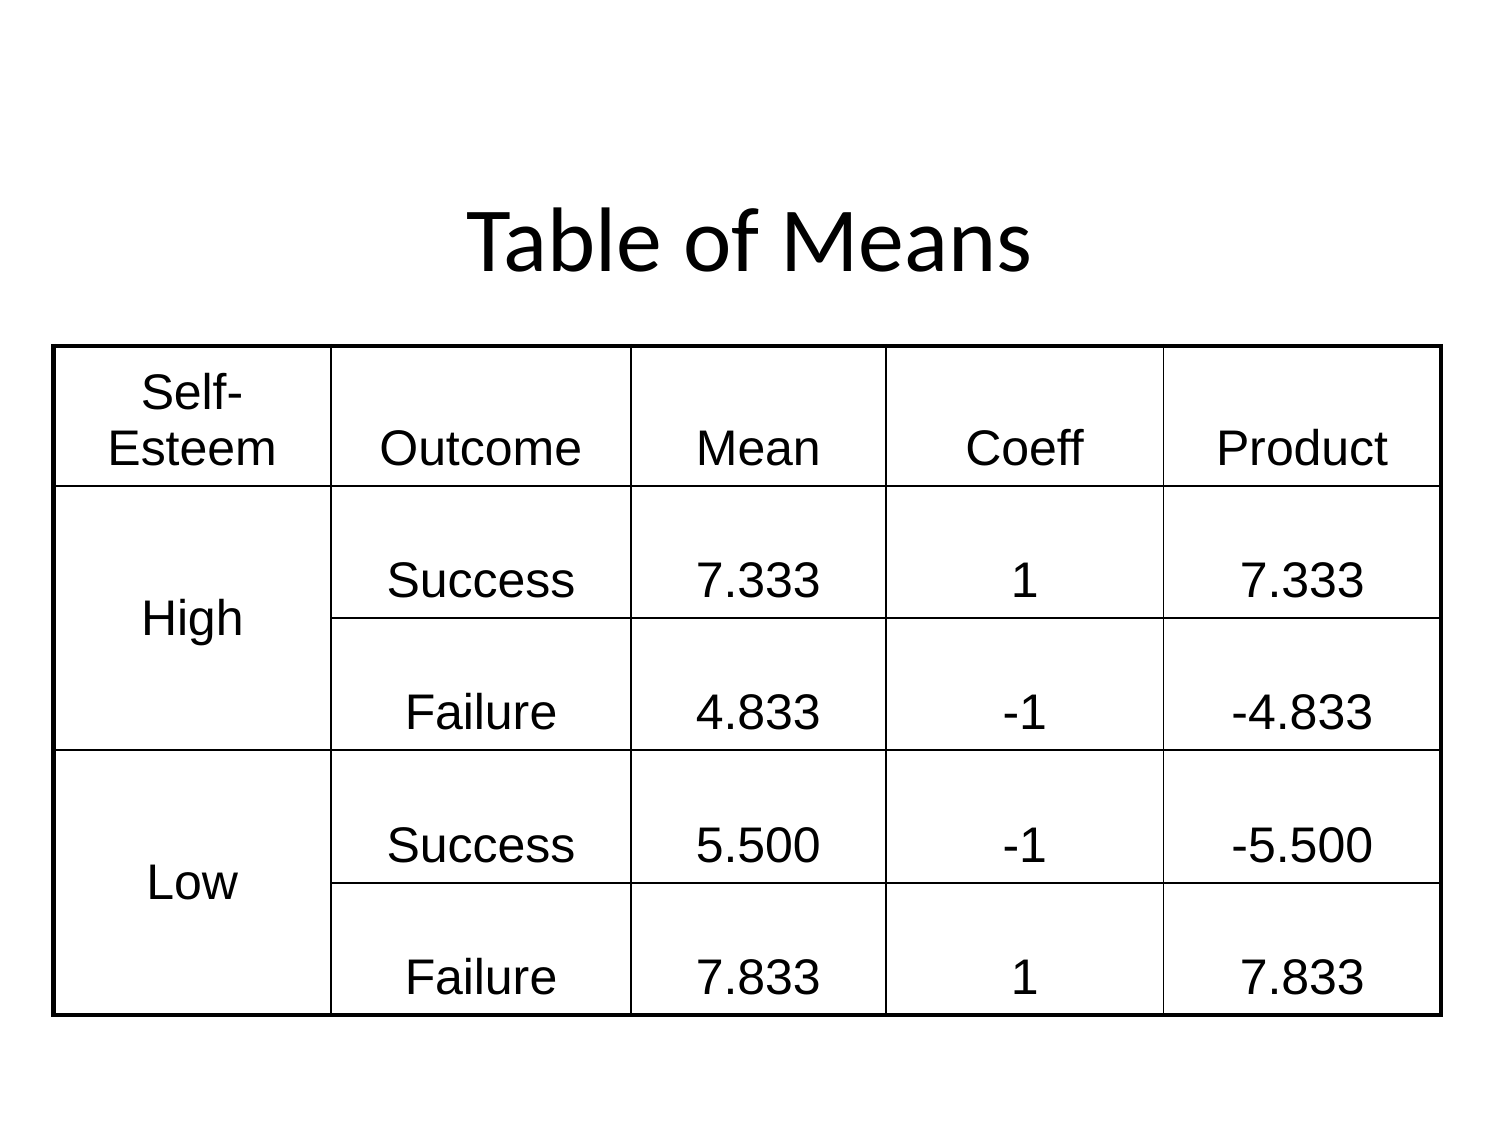

# Table of Means
| Self-Esteem | Outcome | Mean | Coeff | Product |
| --- | --- | --- | --- | --- |
| High | Success | 7.333 | 1 | 7.333 |
|  | Failure | 4.833 | -1 | -4.833 |
| Low | Success | 5.500 | -1 | -5.500 |
|  | Failure | 7.833 | 1 | 7.833 |